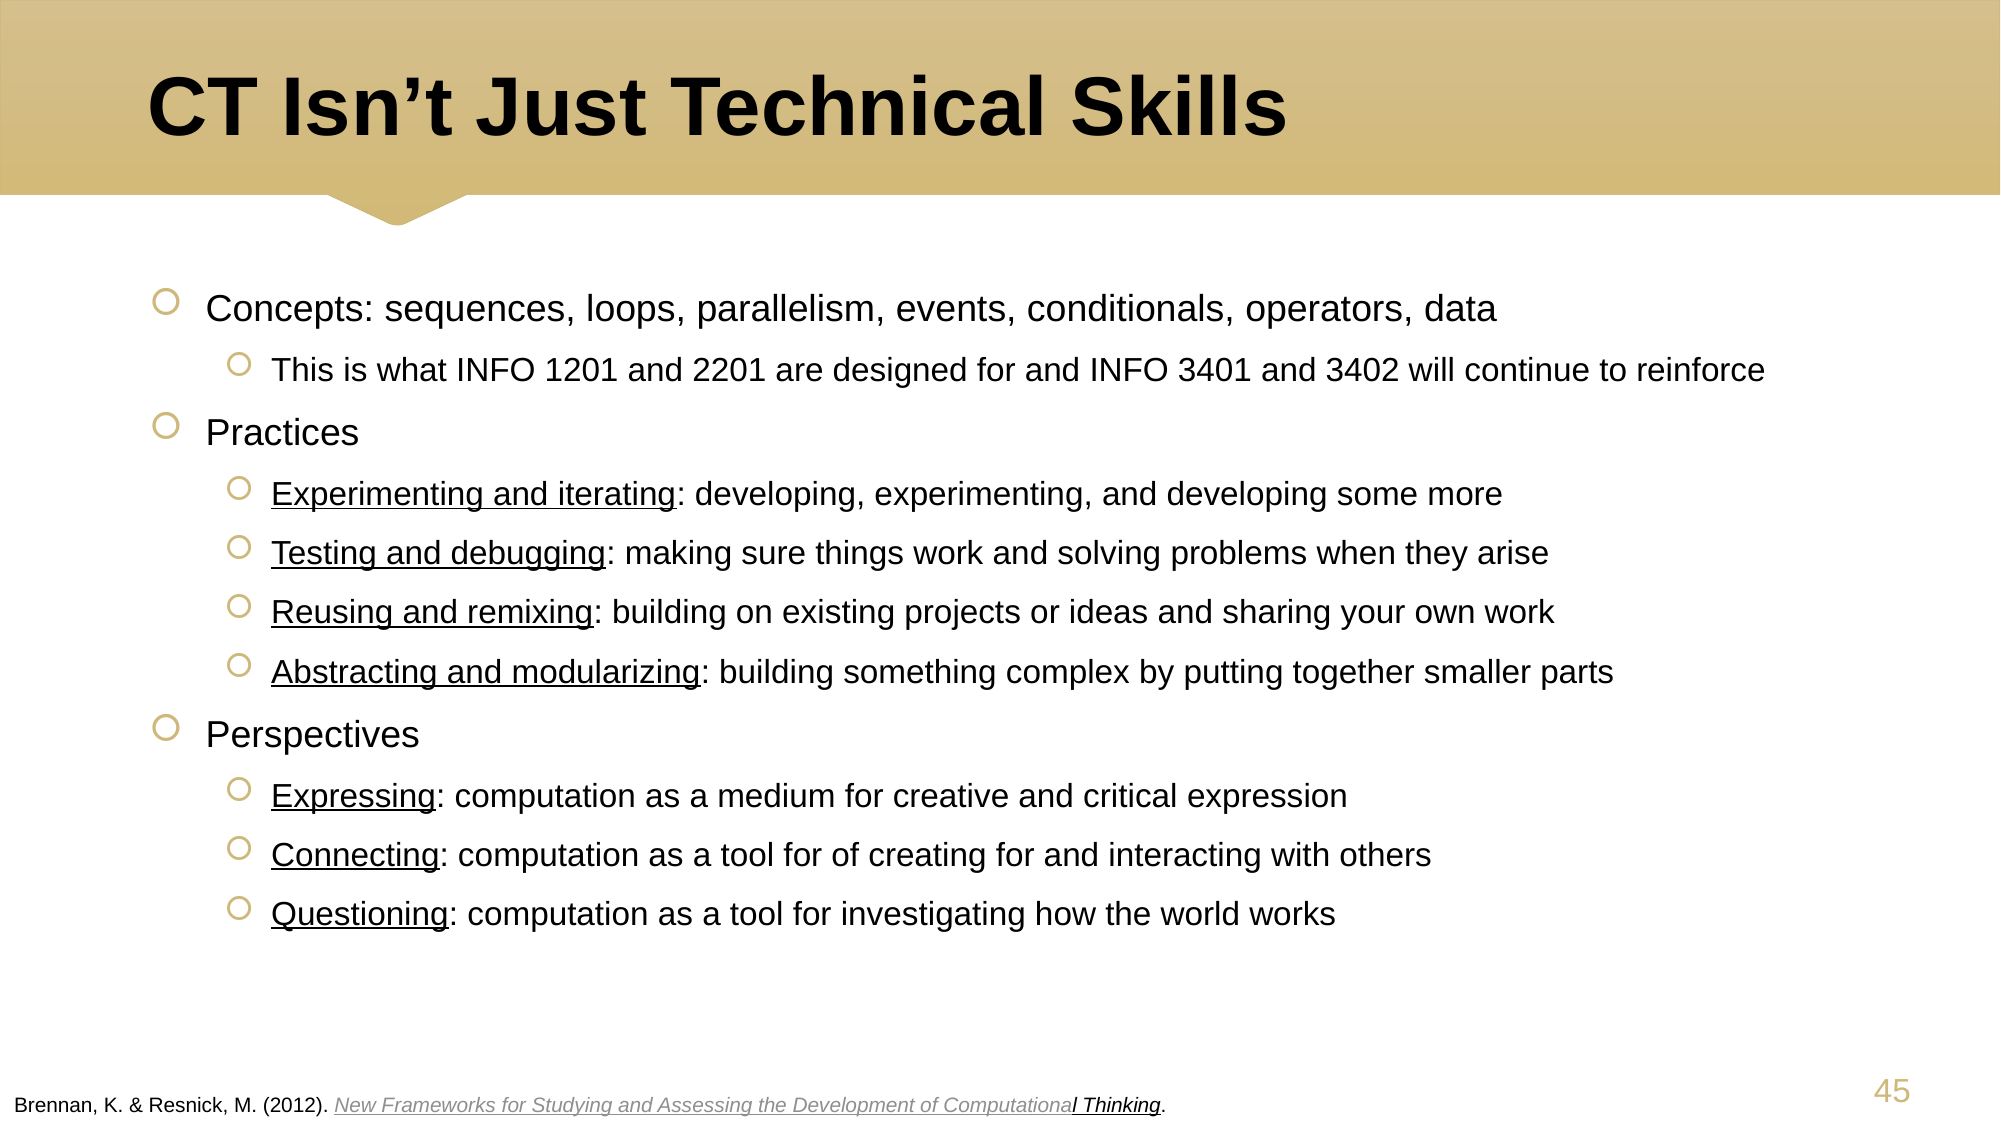

# CT Isn’t Just Technical Skills
Concepts: sequences, loops, parallelism, events, conditionals, operators, data
This is what INFO 1201 and 2201 are designed for and INFO 3401 and 3402 will continue to reinforce
Practices
Experimenting and iterating: developing, experimenting, and developing some more
Testing and debugging: making sure things work and solving problems when they arise
Reusing and remixing: building on existing projects or ideas and sharing your own work
Abstracting and modularizing: building something complex by putting together smaller parts
Perspectives
Expressing: computation as a medium for creative and critical expression
Connecting: computation as a tool for of creating for and interacting with others
Questioning: computation as a tool for investigating how the world works
45
Brennan, K. & Resnick, M. (2012). New Frameworks for Studying and Assessing the Development of Computational Thinking.